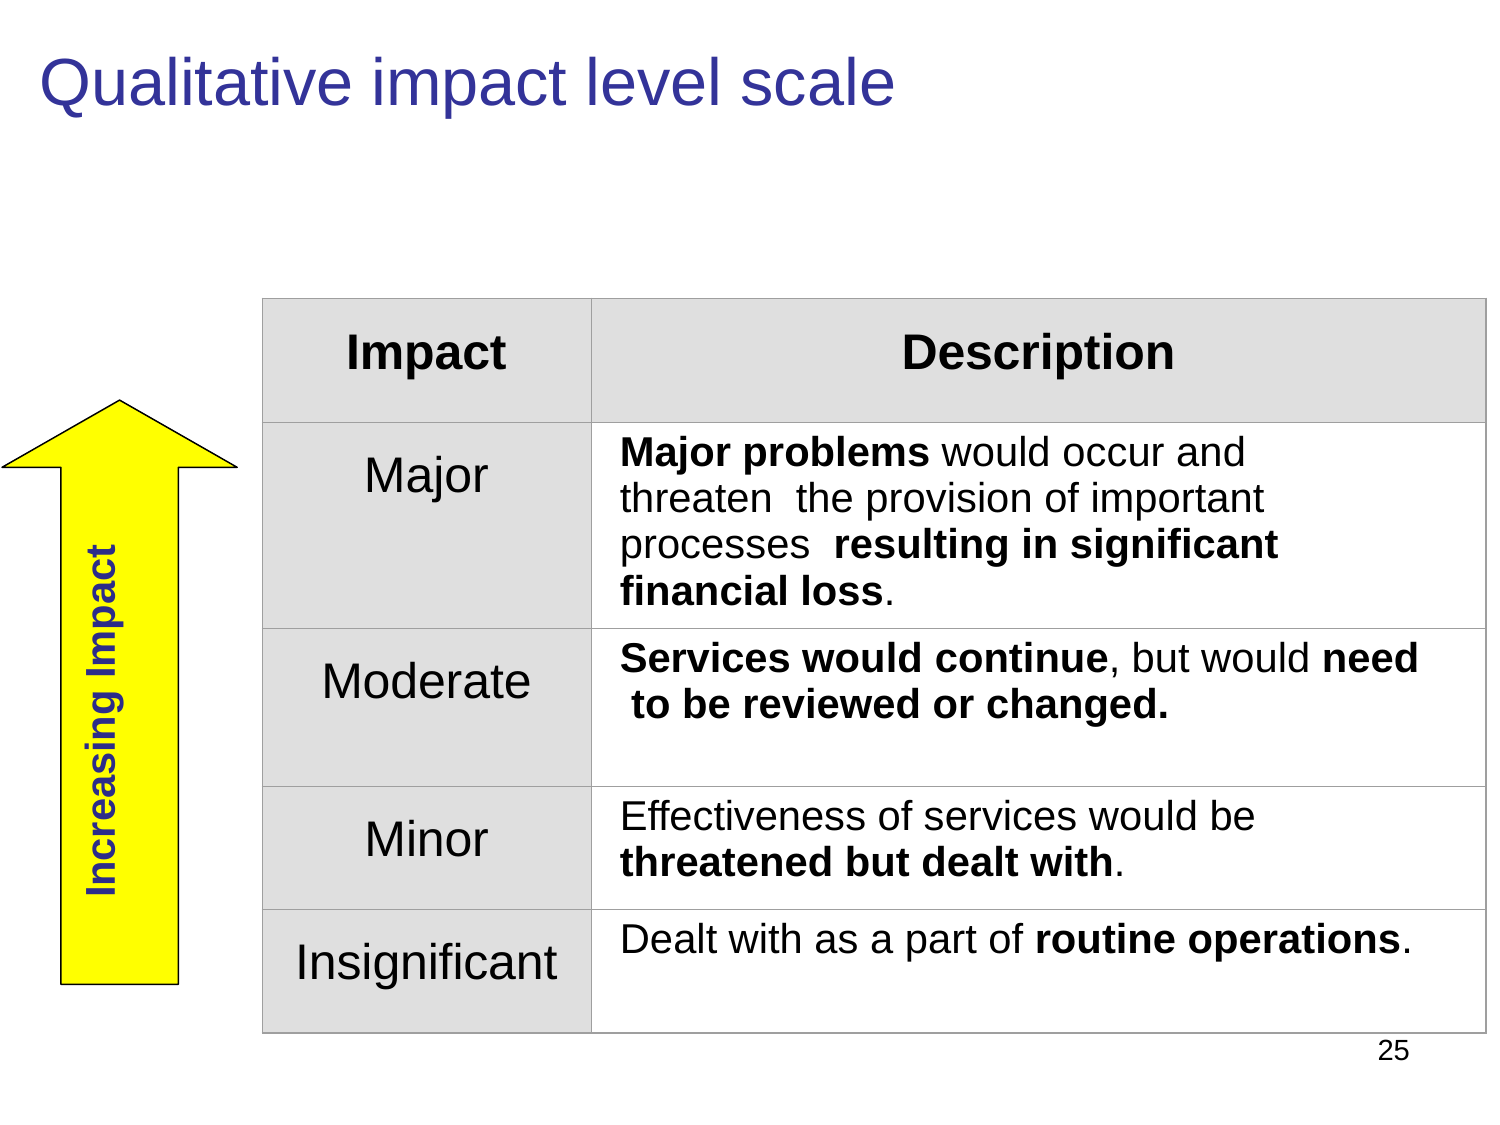

# Qualitative impact level scale
| Impact | Description |
| --- | --- |
| Major | Major problems would occur and threaten the provision of important processes resulting in significant financial loss. |
| Moderate | Services would continue, but would need to be reviewed or changed. |
| Minor | Effectiveness of services would be threatened but dealt with. |
| Insignificant | Dealt with as a part of routine operations. |

Level
Increasing Impact
25